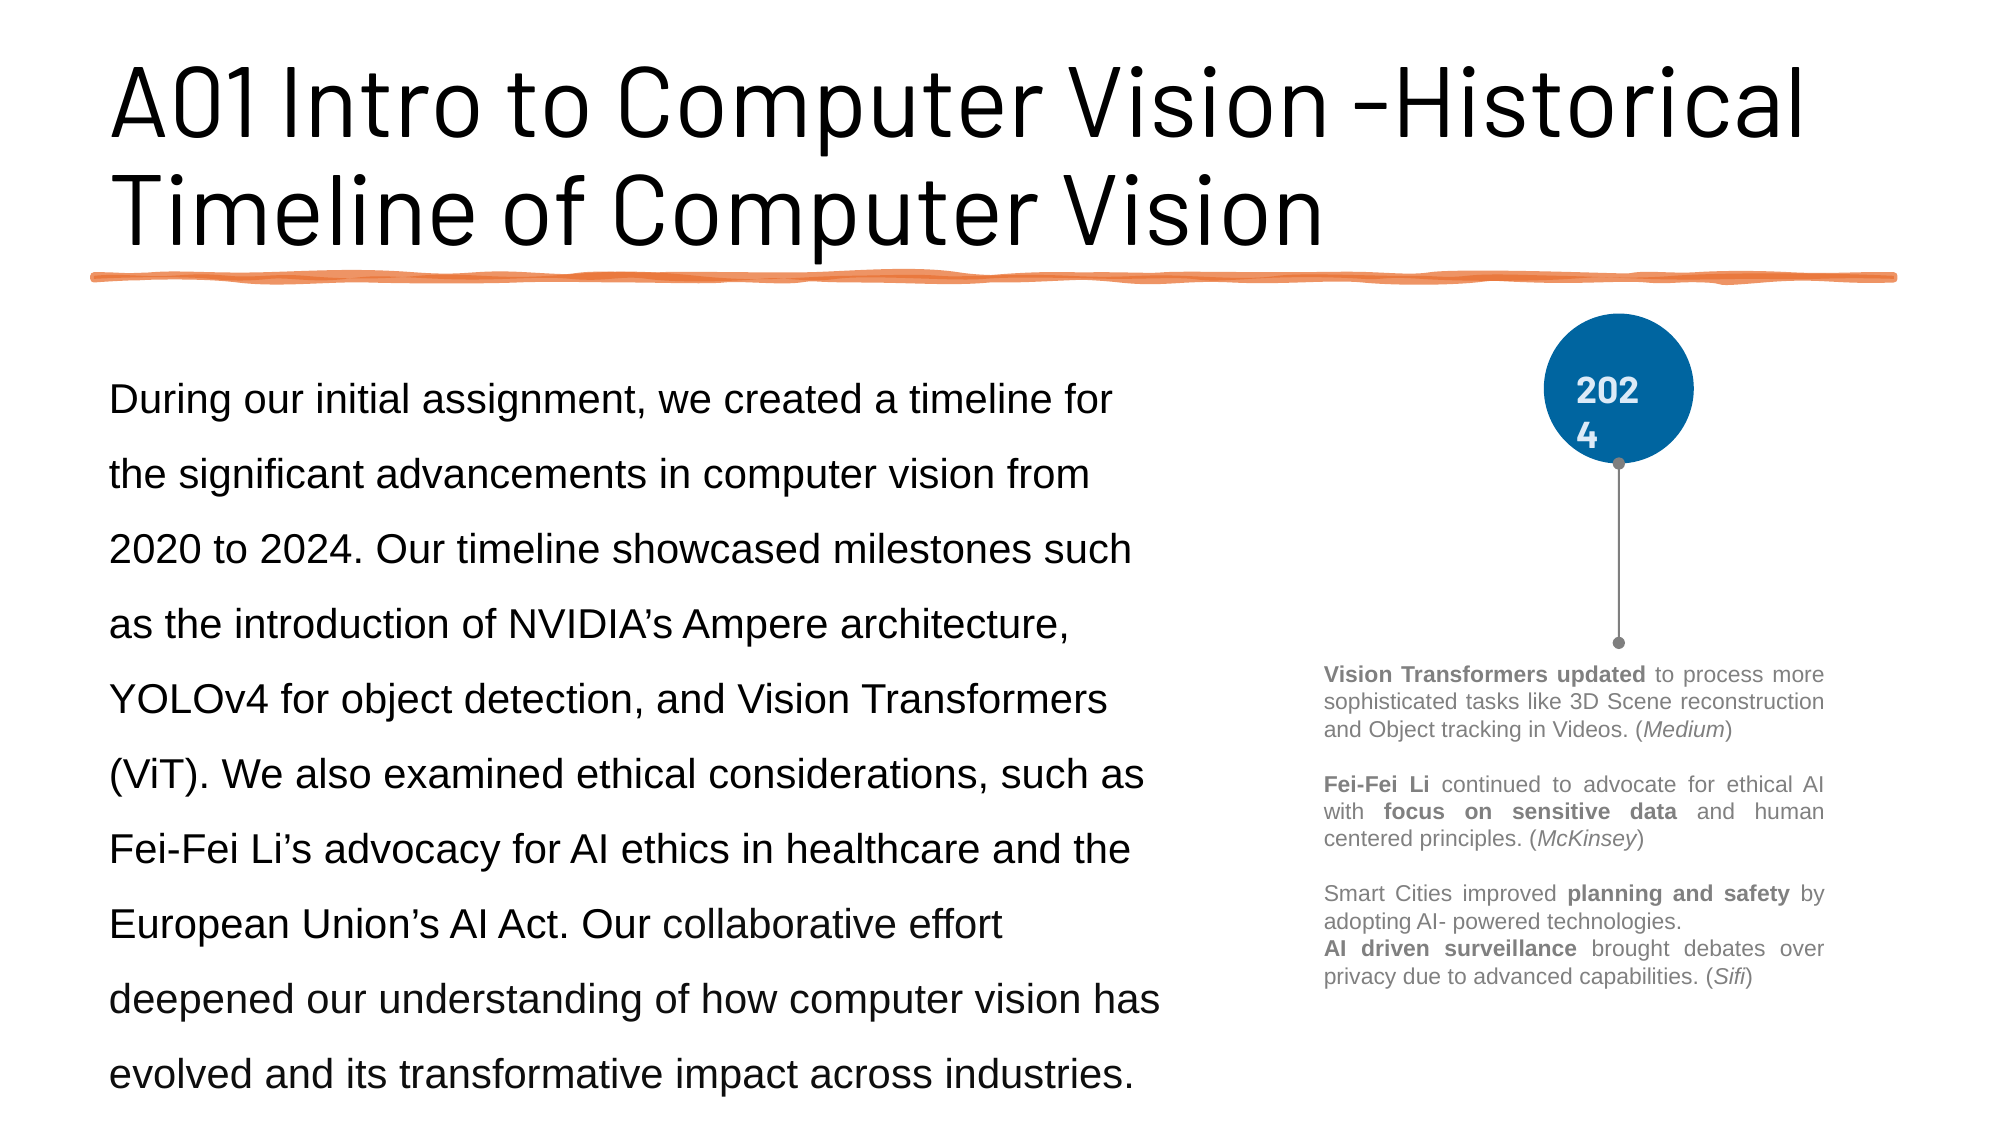

# A01 Intro to Computer Vision -Historical Timeline of Computer Vision

During our initial assignment, we created a timeline for the significant advancements in computer vision from 2020 to 2024. Our timeline showcased milestones such as the introduction of NVIDIA’s Ampere architecture, YOLOv4 for object detection, and Vision Transformers (ViT). We also examined ethical considerations, such as Fei-Fei Li’s advocacy for AI ethics in healthcare and the European Union’s AI Act. Our collaborative effort deepened our understanding of how computer vision has evolved and its transformative impact across industries.

2024

Vision Transformers updated to process more sophisticated tasks like 3D Scene reconstruction and Object tracking in Videos. (Medium)

Fei-Fei Li continued to advocate for ethical AI with focus on sensitive data and human centered principles. (McKinsey)

Smart Cities improved planning and safety by adopting AI- powered technologies.
AI driven surveillance brought debates over privacy due to advanced capabilities. (Sifi)